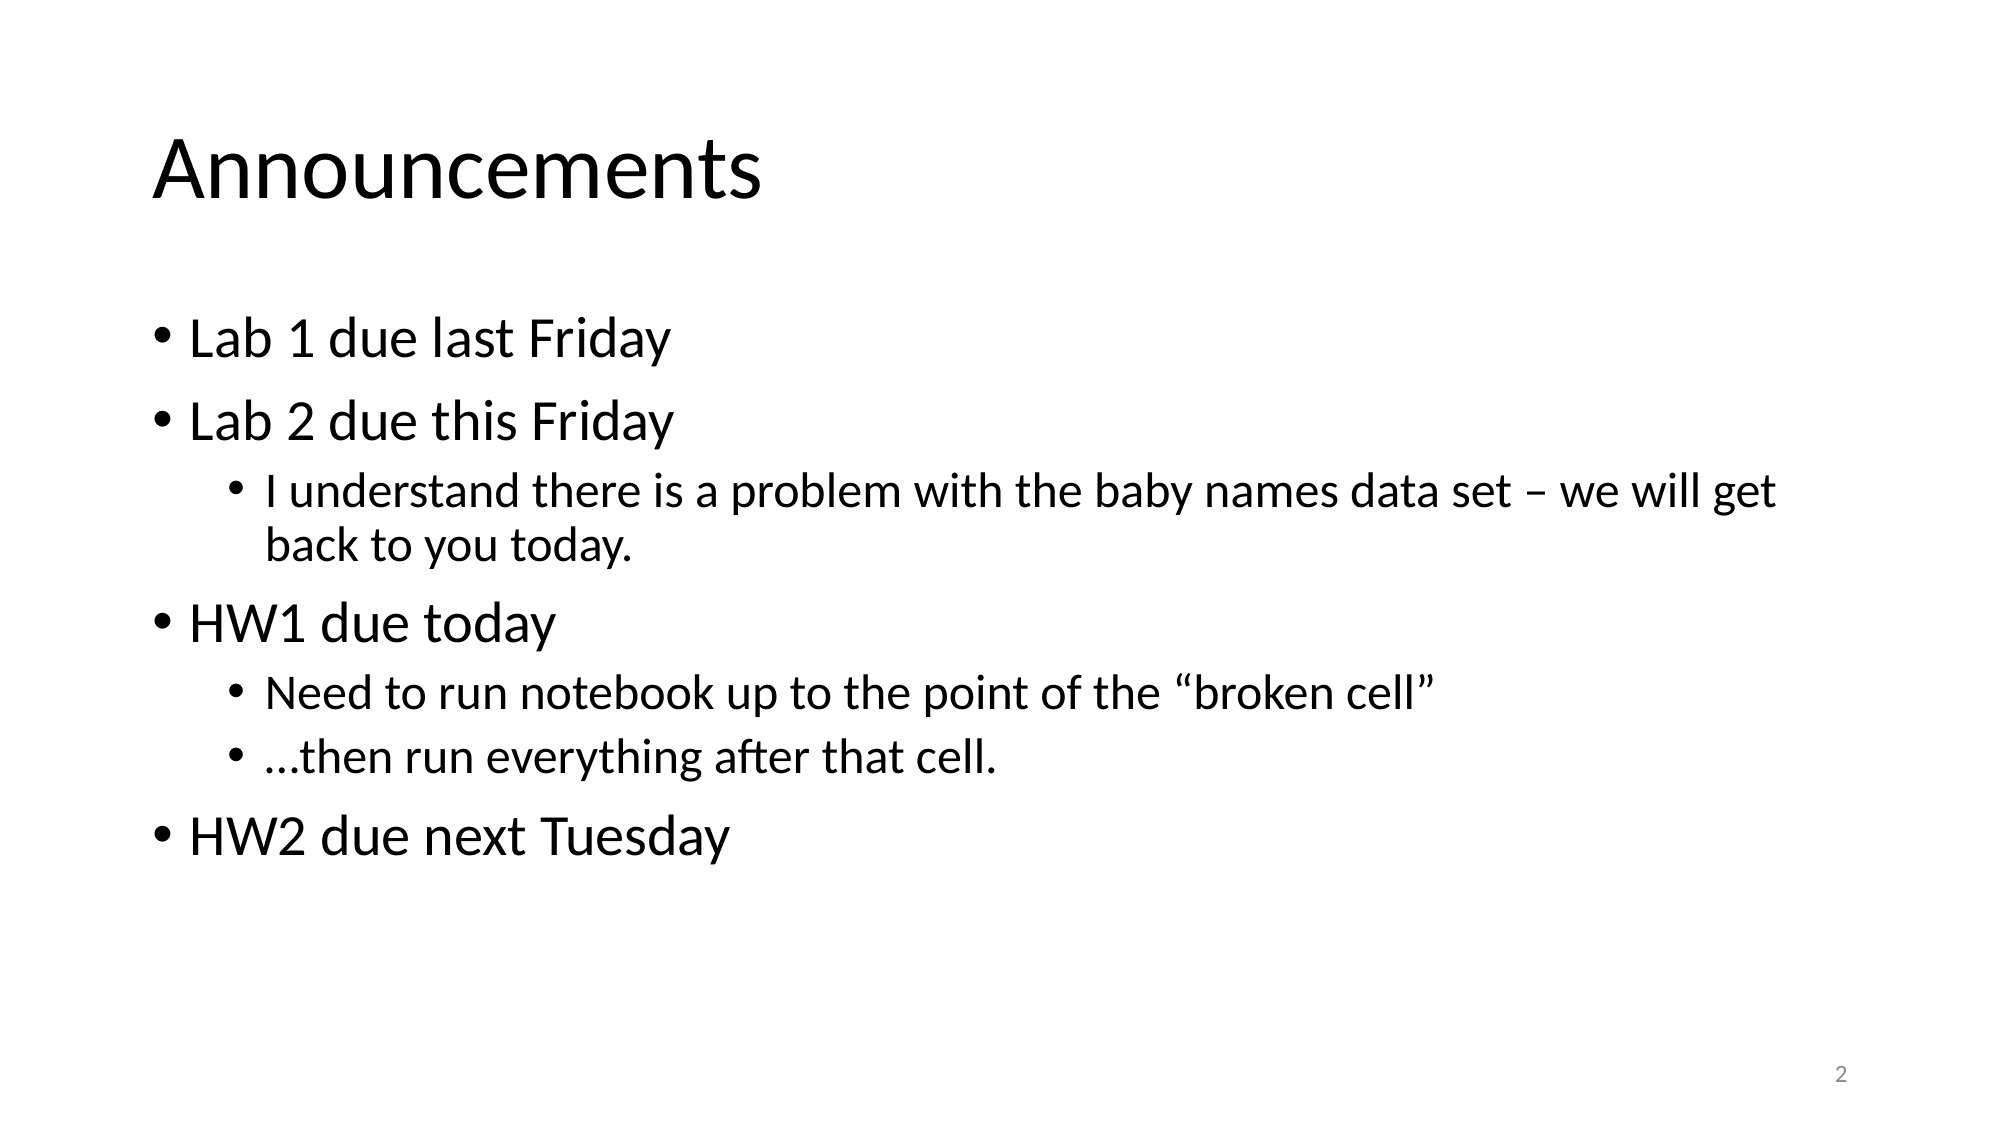

# Announcements
Lab 1 due last Friday
Lab 2 due this Friday
I understand there is a problem with the baby names data set – we will get back to you today.
HW1 due today
Need to run notebook up to the point of the “broken cell”
…then run everything after that cell.
HW2 due next Tuesday
2